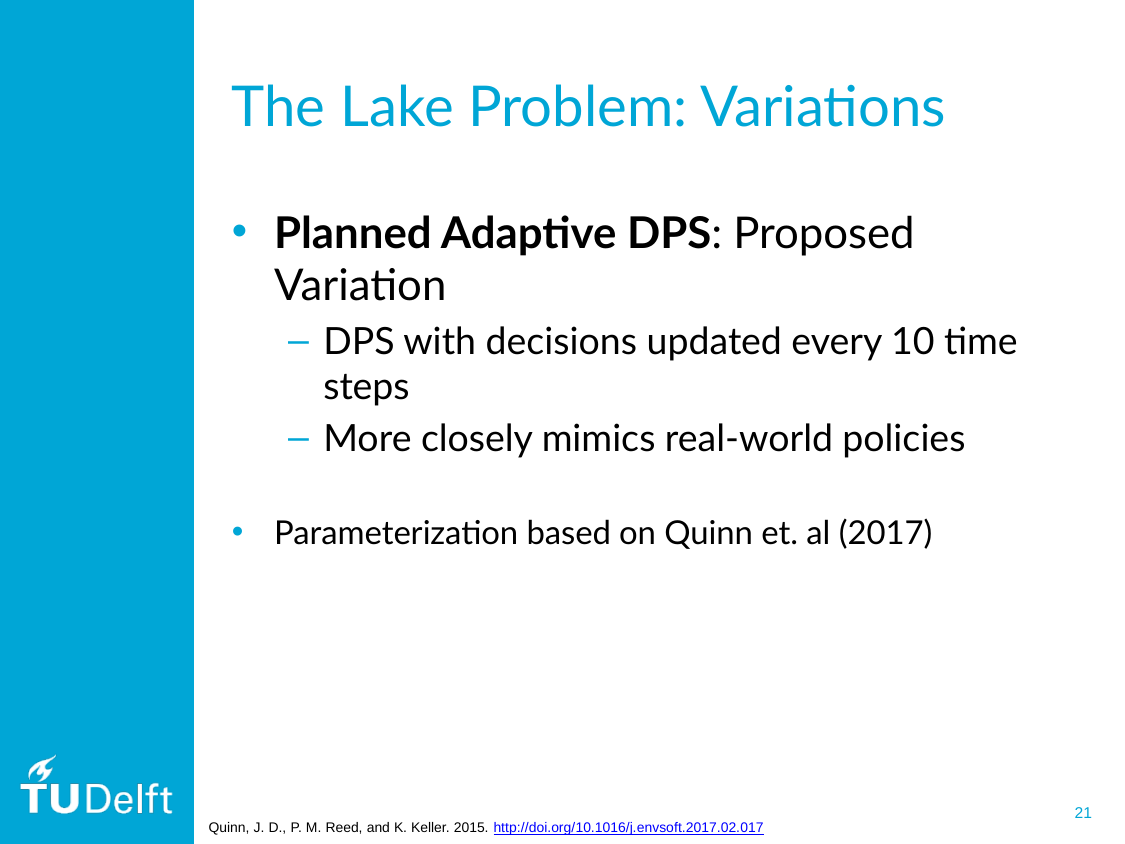

# The Lake Problem: Variations
Planned Adaptive DPS: Proposed Variation
DPS with decisions updated every 10 time steps
More closely mimics real-world policies

Parameterization based on Quinn et. al (2017)
Quinn, J. D., P. M. Reed, and K. Keller. 2015. http://doi.org/10.1016/j.envsoft.2017.02.017